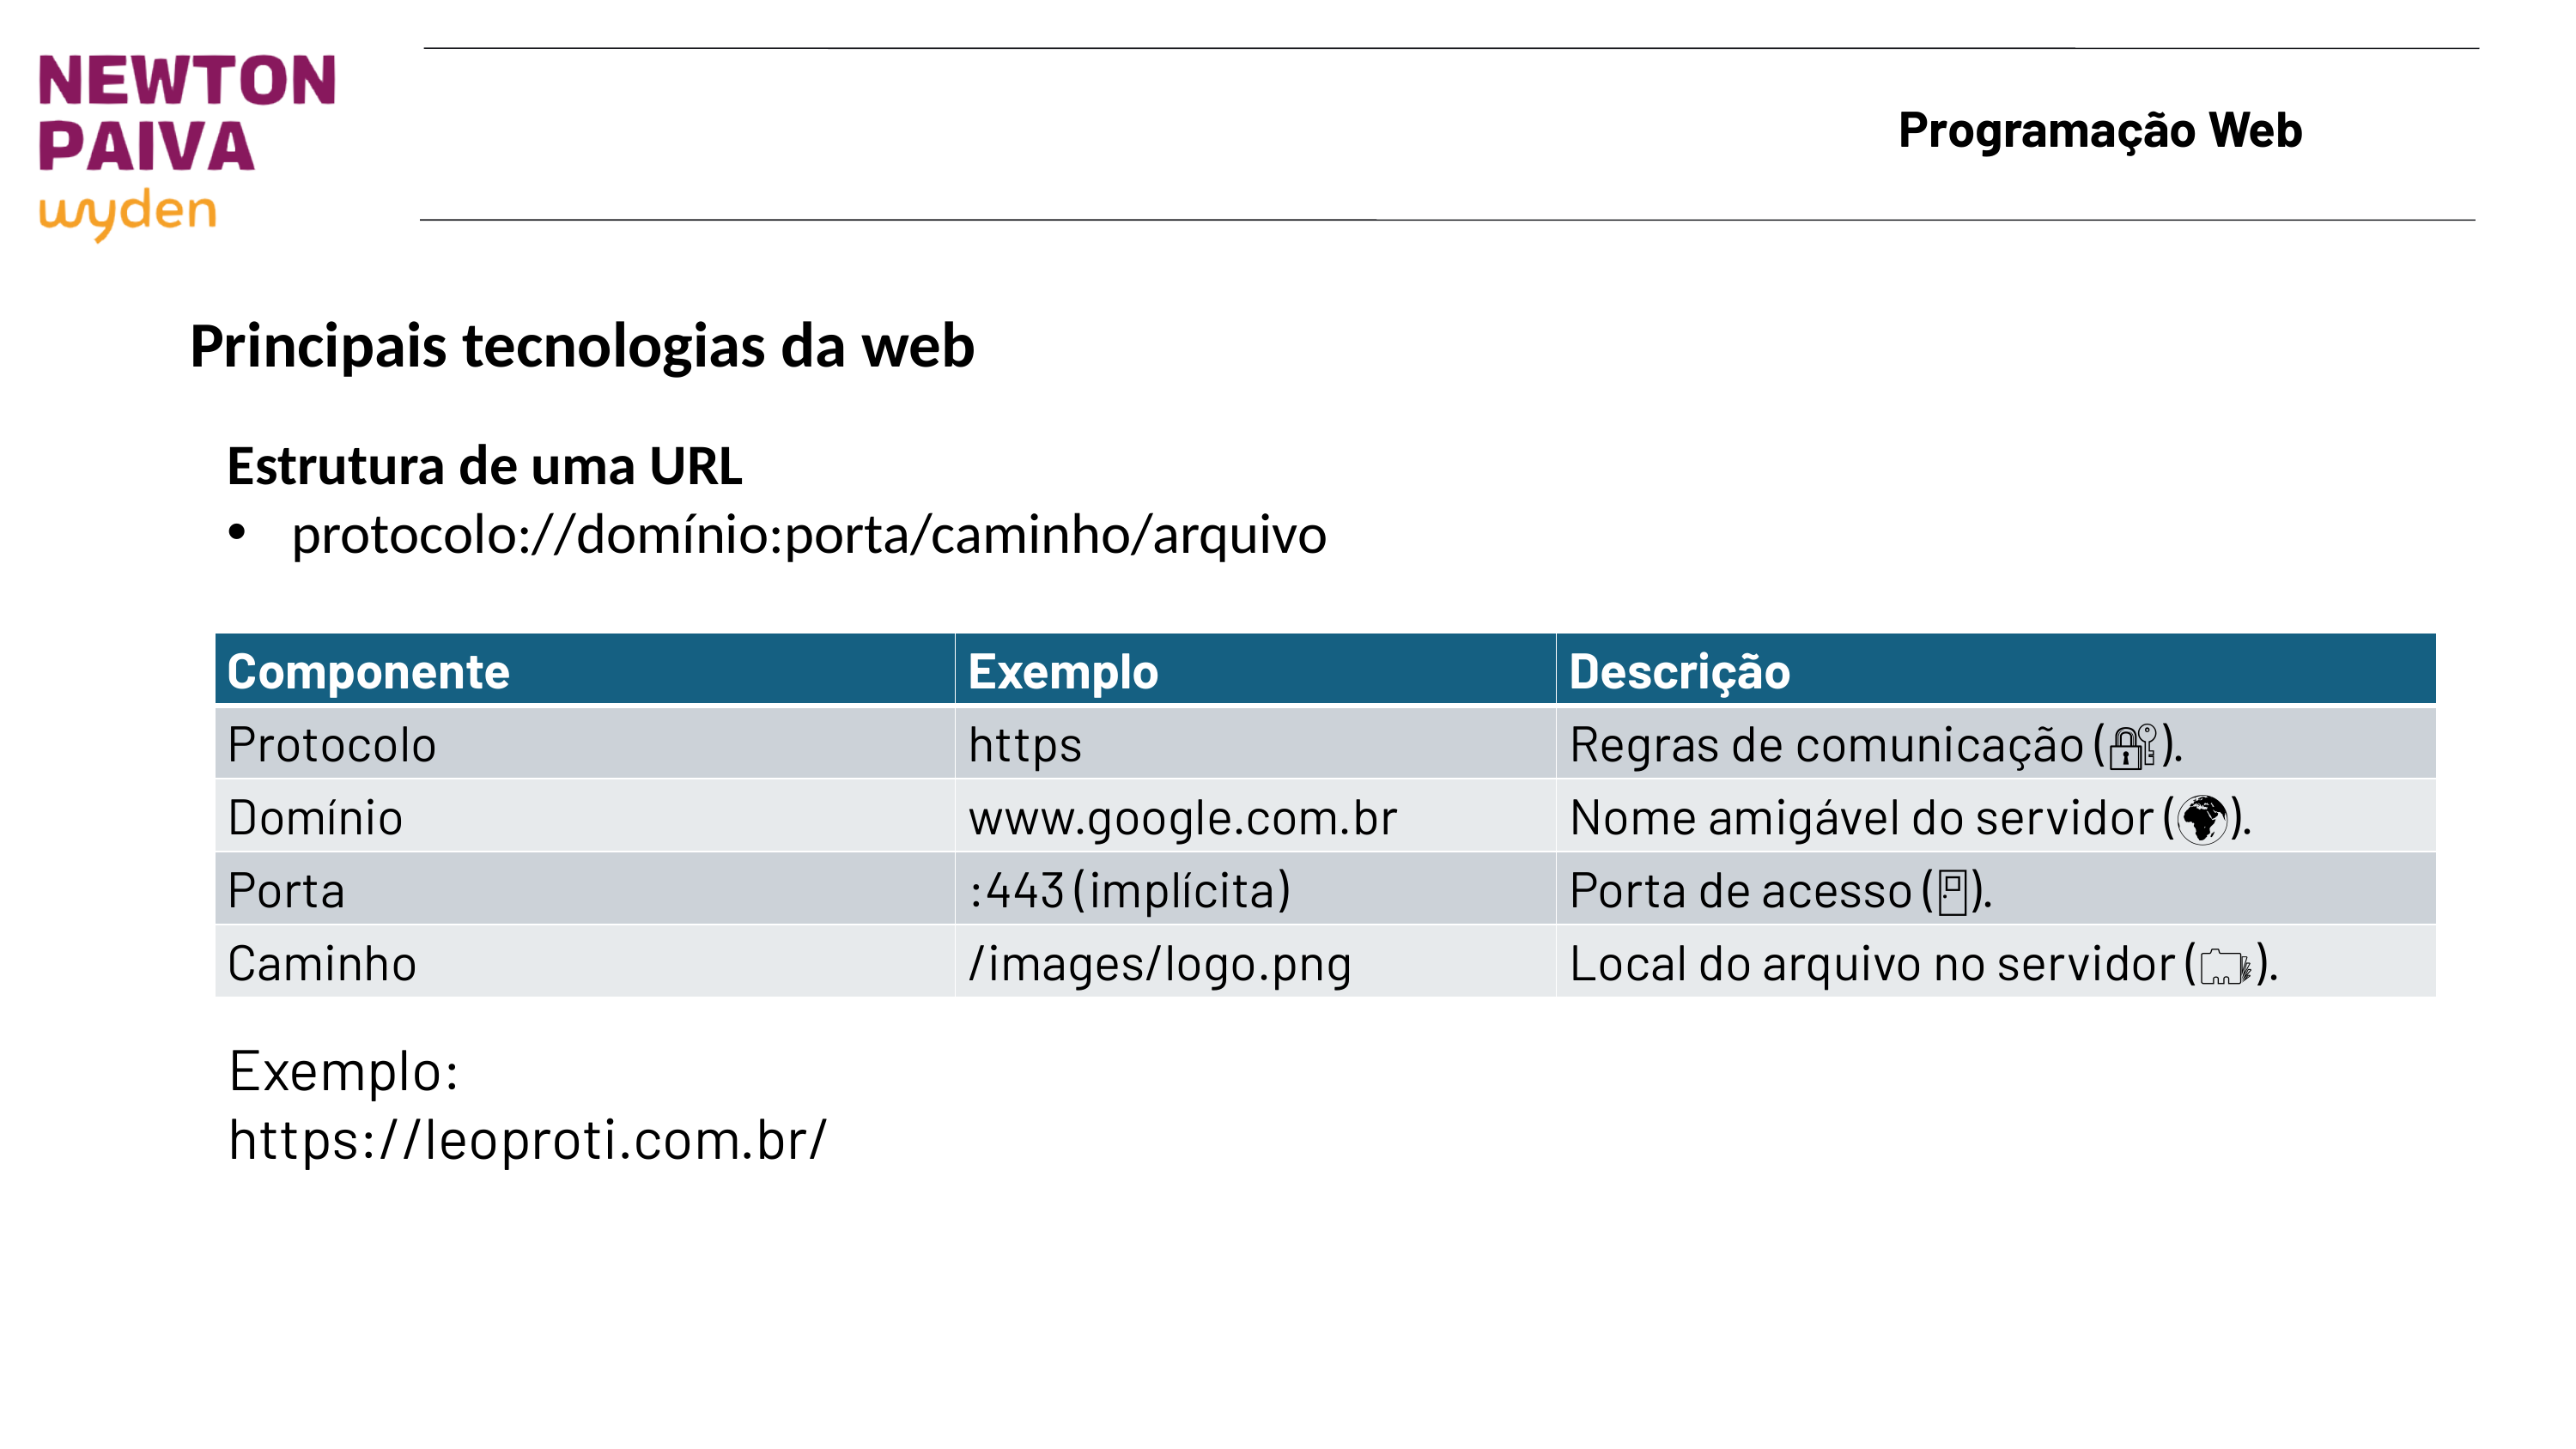

# Principais tecnologias da web
Estrutura de uma URL
protocolo://domínio:porta/caminho/arquivo
| Componente | Exemplo | Descrição |
| --- | --- | --- |
| Protocolo | https | Regras de comunicação (🔐). |
| Domínio | www.google.com.br | Nome amigável do servidor (🌍). |
| Porta | :443 (implícita) | Porta de acesso (🚪). |
| Caminho | /images/logo.png | Local do arquivo no servidor (🗂️). |
Exemplo:
https://leoproti.com.br/